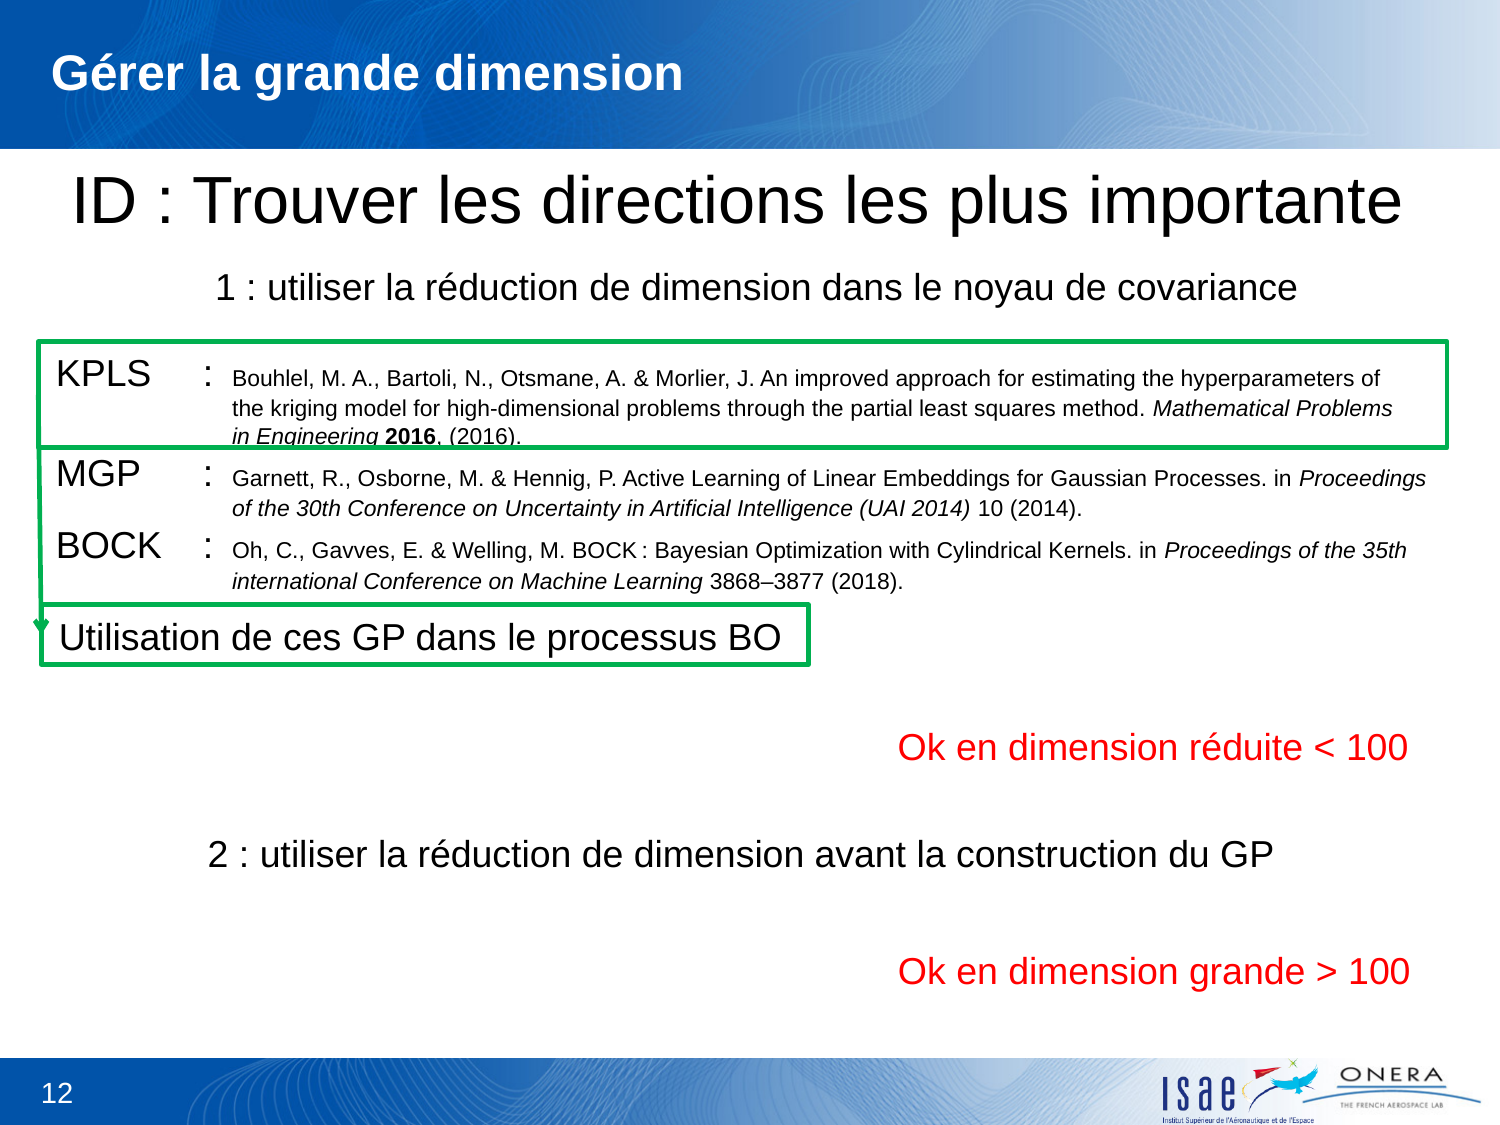

# Gérer la grande dimension
ID : Trouver les directions les plus importante
1 : utiliser la réduction de dimension dans le noyau de covariance
KPLS	:	Bouhlel, M. A., Bartoli, N., Otsmane, A. & Morlier, J. An improved approach for estimating the hyperparameters of
		the kriging model for high-dimensional problems through the partial least squares method. Mathematical Problems
		in Engineering 2016, (2016).
MGP	:	Garnett, R., Osborne, M. & Hennig, P. Active Learning of Linear Embeddings for Gaussian Processes. in Proceedings
		of the 30th Conference on Uncertainty in Artificial Intelligence (UAI 2014) 10 (2014).
BOCK	:	Oh, C., Gavves, E. & Welling, M. BOCK : Bayesian Optimization with Cylindrical Kernels. in Proceedings of the 35th
		international Conference on Machine Learning 3868–3877 (2018).

Utilisation de ces GP dans le processus BO
Ok en dimension réduite < 100
2 : utiliser la réduction de dimension avant la construction du GP
Ok en dimension grande > 100
12